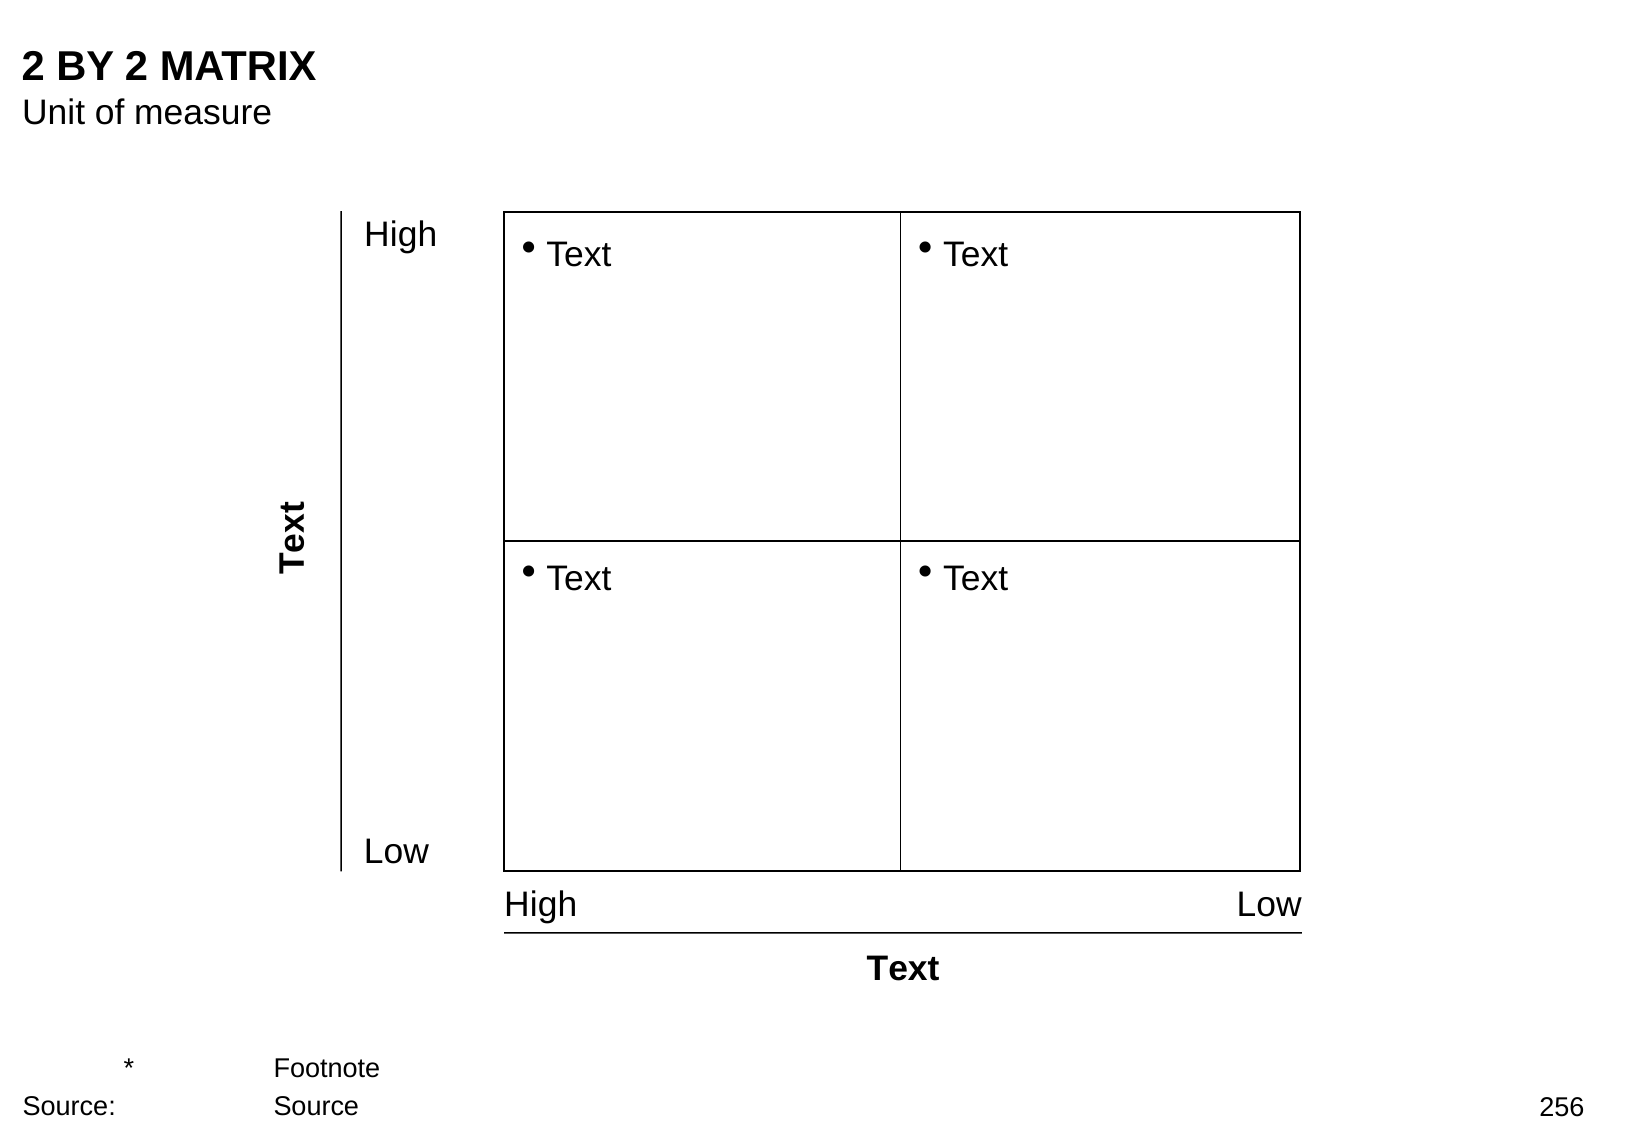

# 2 BY 2 MATRIX
Unit of measure
High

Text
Text
Text

Text
Text
Low
High
Low

Text
	*	Footnote
Source:		Source
256